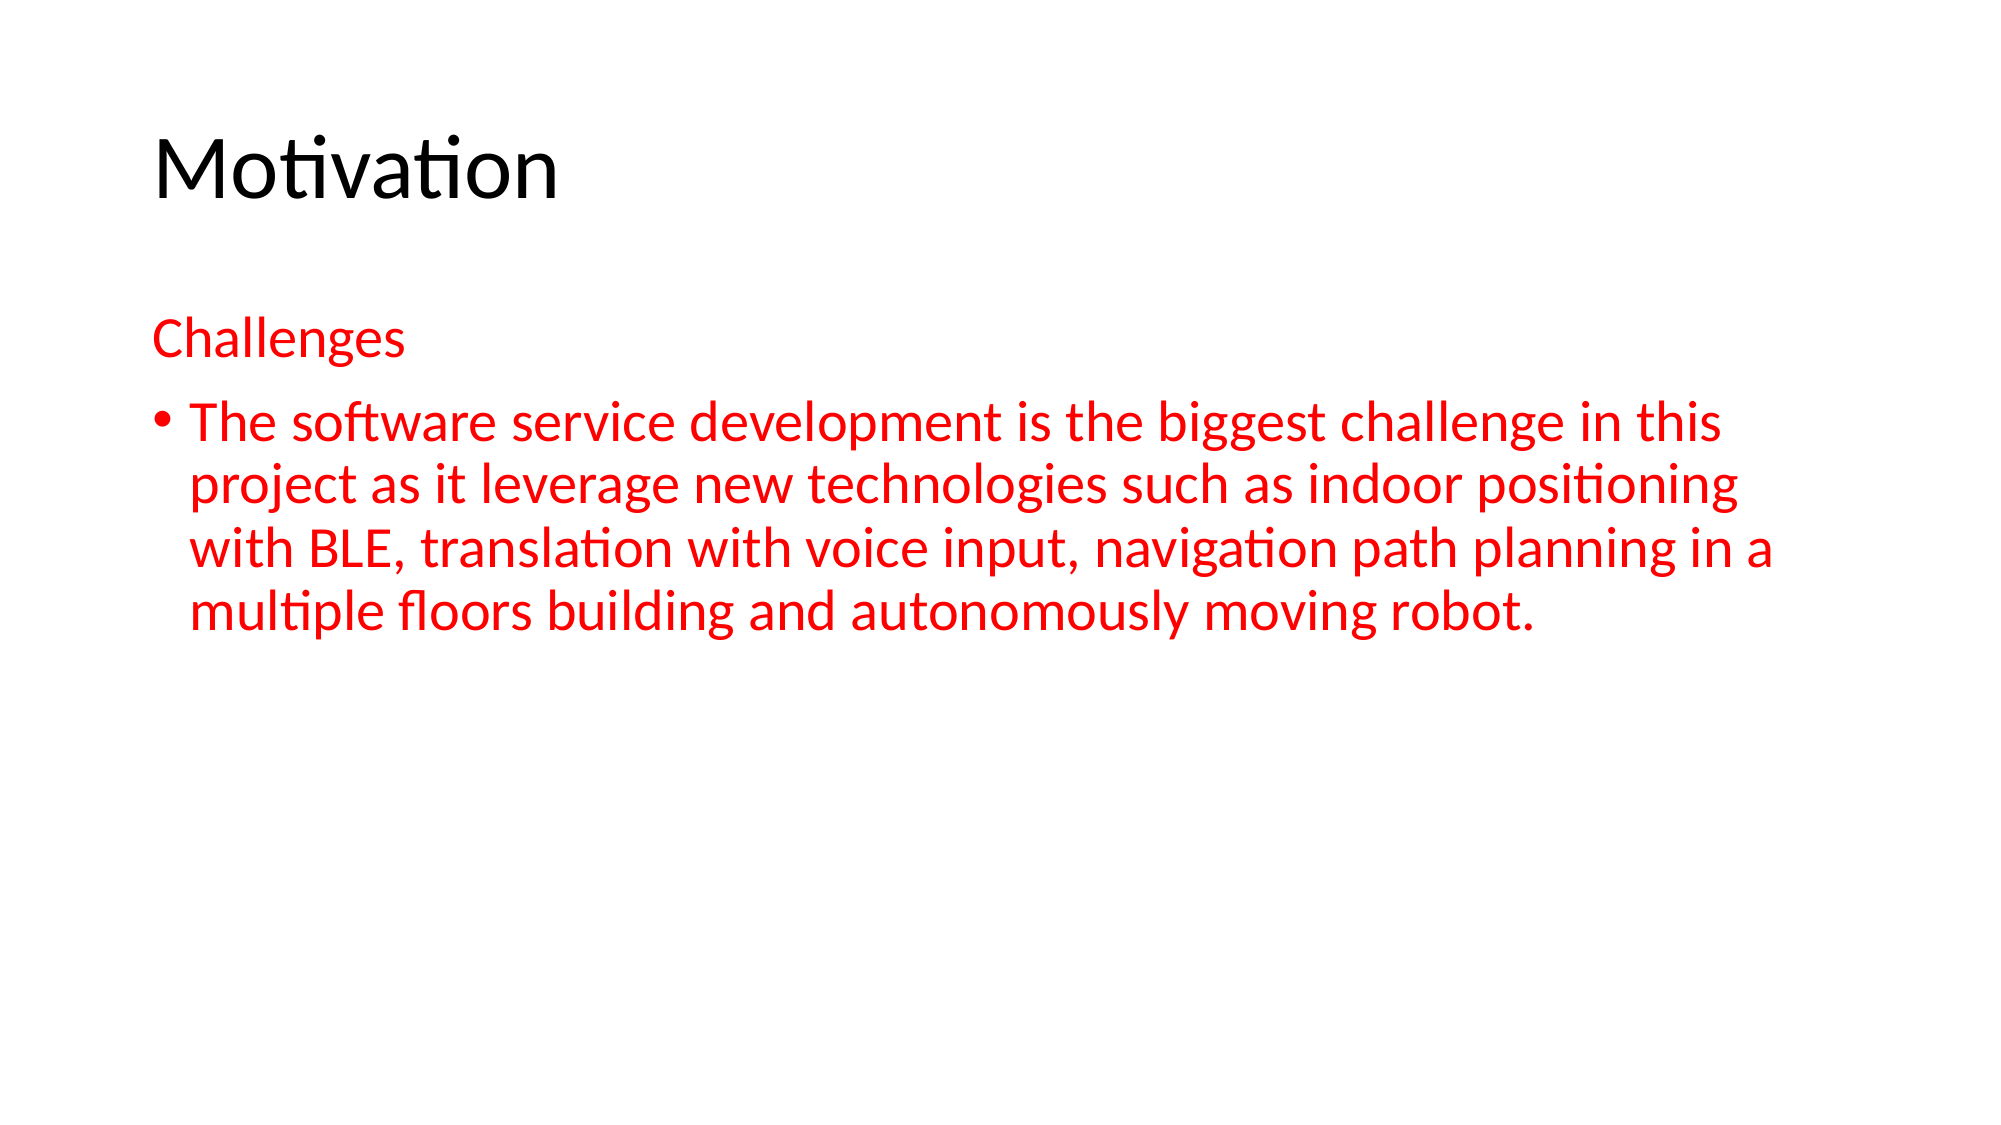

# Motivation
Challenges
The software service development is the biggest challenge in this project as it leverage new technologies such as indoor positioning with BLE, translation with voice input, navigation path planning in a multiple floors building and autonomously moving robot.